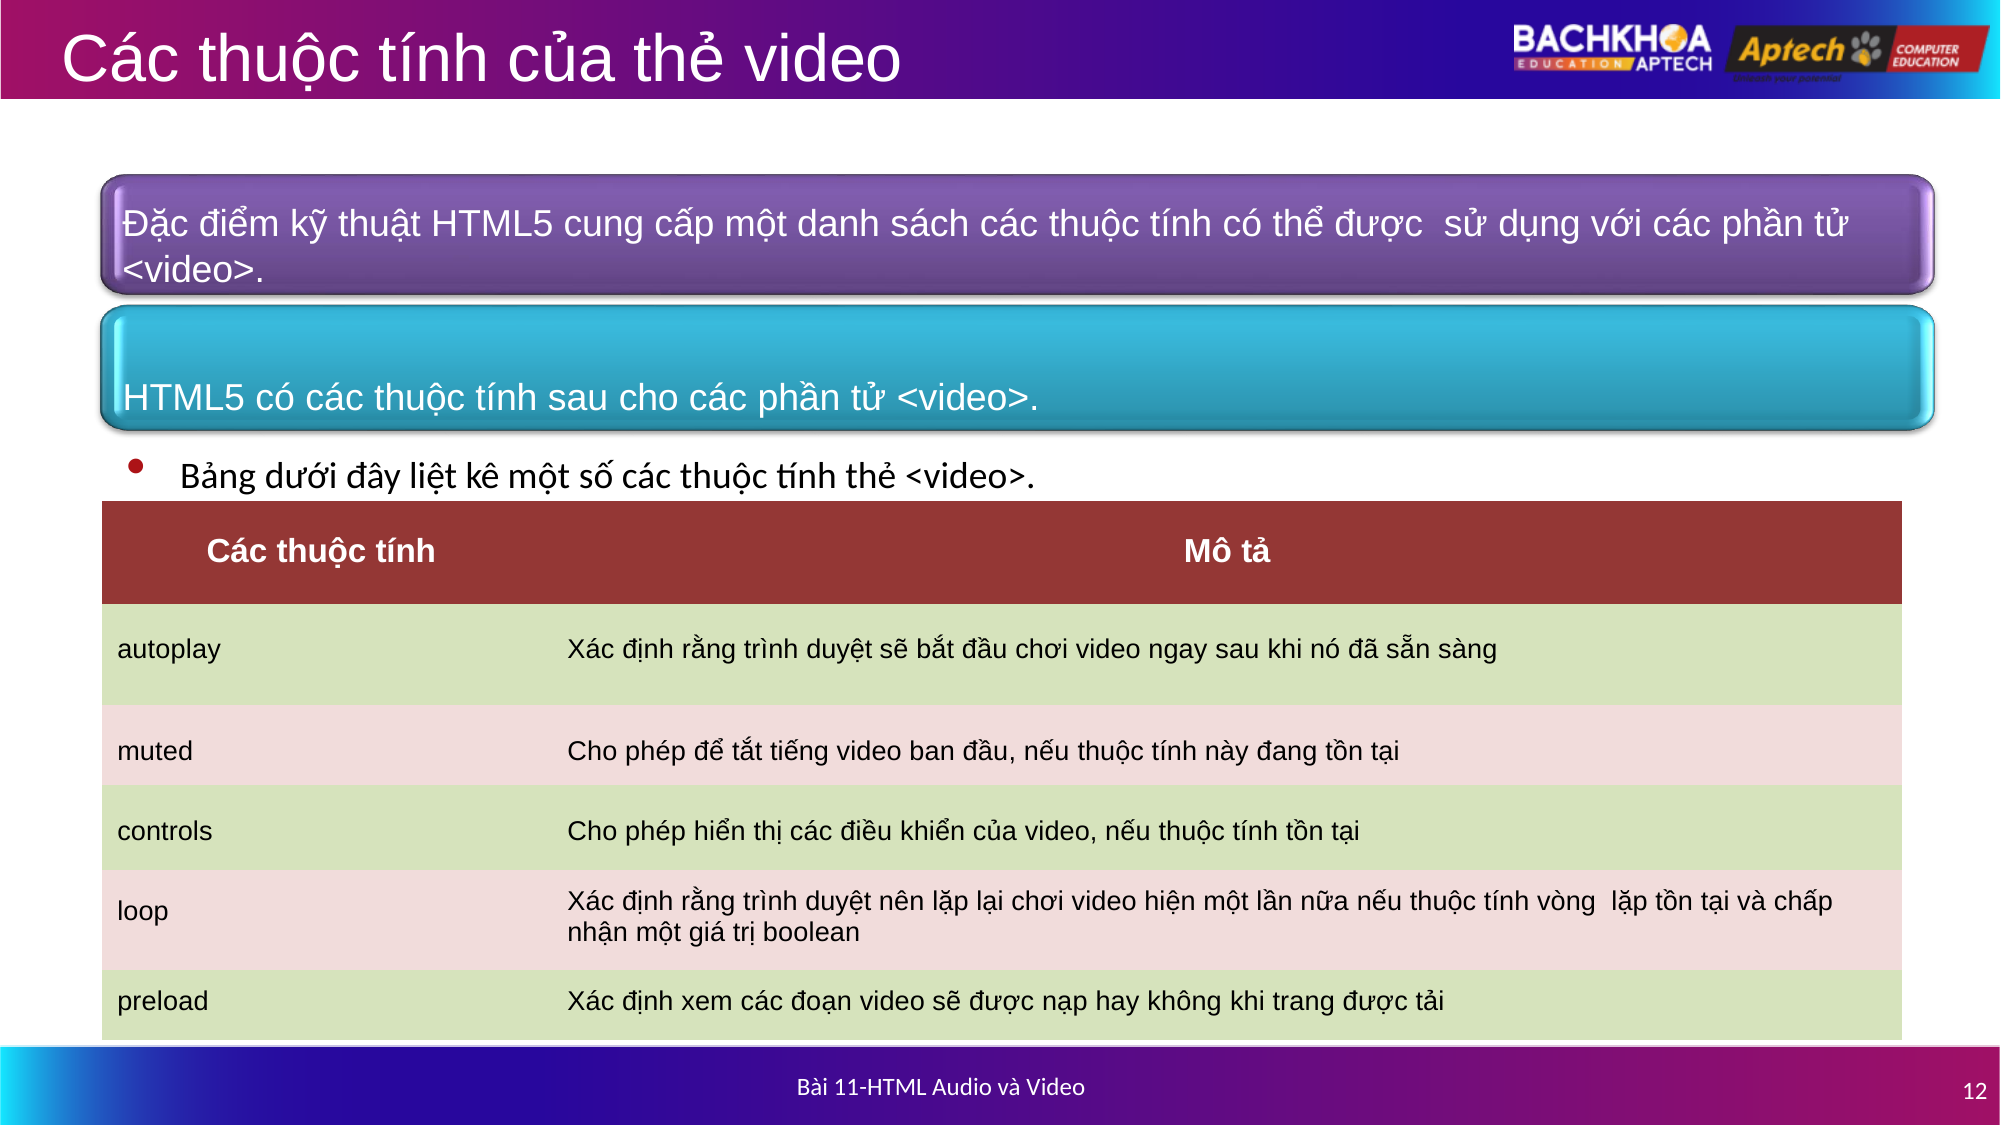

# Các thuộc tính của thẻ video

Đặc điểm kỹ thuật HTML5 cung cấp một danh sách các thuộc tính có thể được  sử dụng với các phần tử <video>.

HTML5 có các thuộc tính sau cho các phần tử <video>.
Bảng dưới đây liệt kê một số các thuộc tính thẻ <video>.
| Các thuộc tính | Mô tả |
| --- | --- |
| autoplay | Xác định rằng trình duyệt sẽ bắt đầu chơi video ngay sau khi nó đã sẵn sàng |
| muted | Cho phép để tắt tiếng video ban đầu, nếu thuộc tính này đang tồn tại |
| controls | Cho phép hiển thị các điều khiển của video, nếu thuộc tính tồn tại |
| loop | Xác định rằng trình duyệt nên lặp lại chơi video hiện một lần nữa nếu thuộc tính vòng lặp tồn tại và chấp nhận một giá trị boolean |
| preload | Xác định xem các đoạn video sẽ được nạp hay không khi trang được tải |
Bài 11-HTML Audio và Video
12